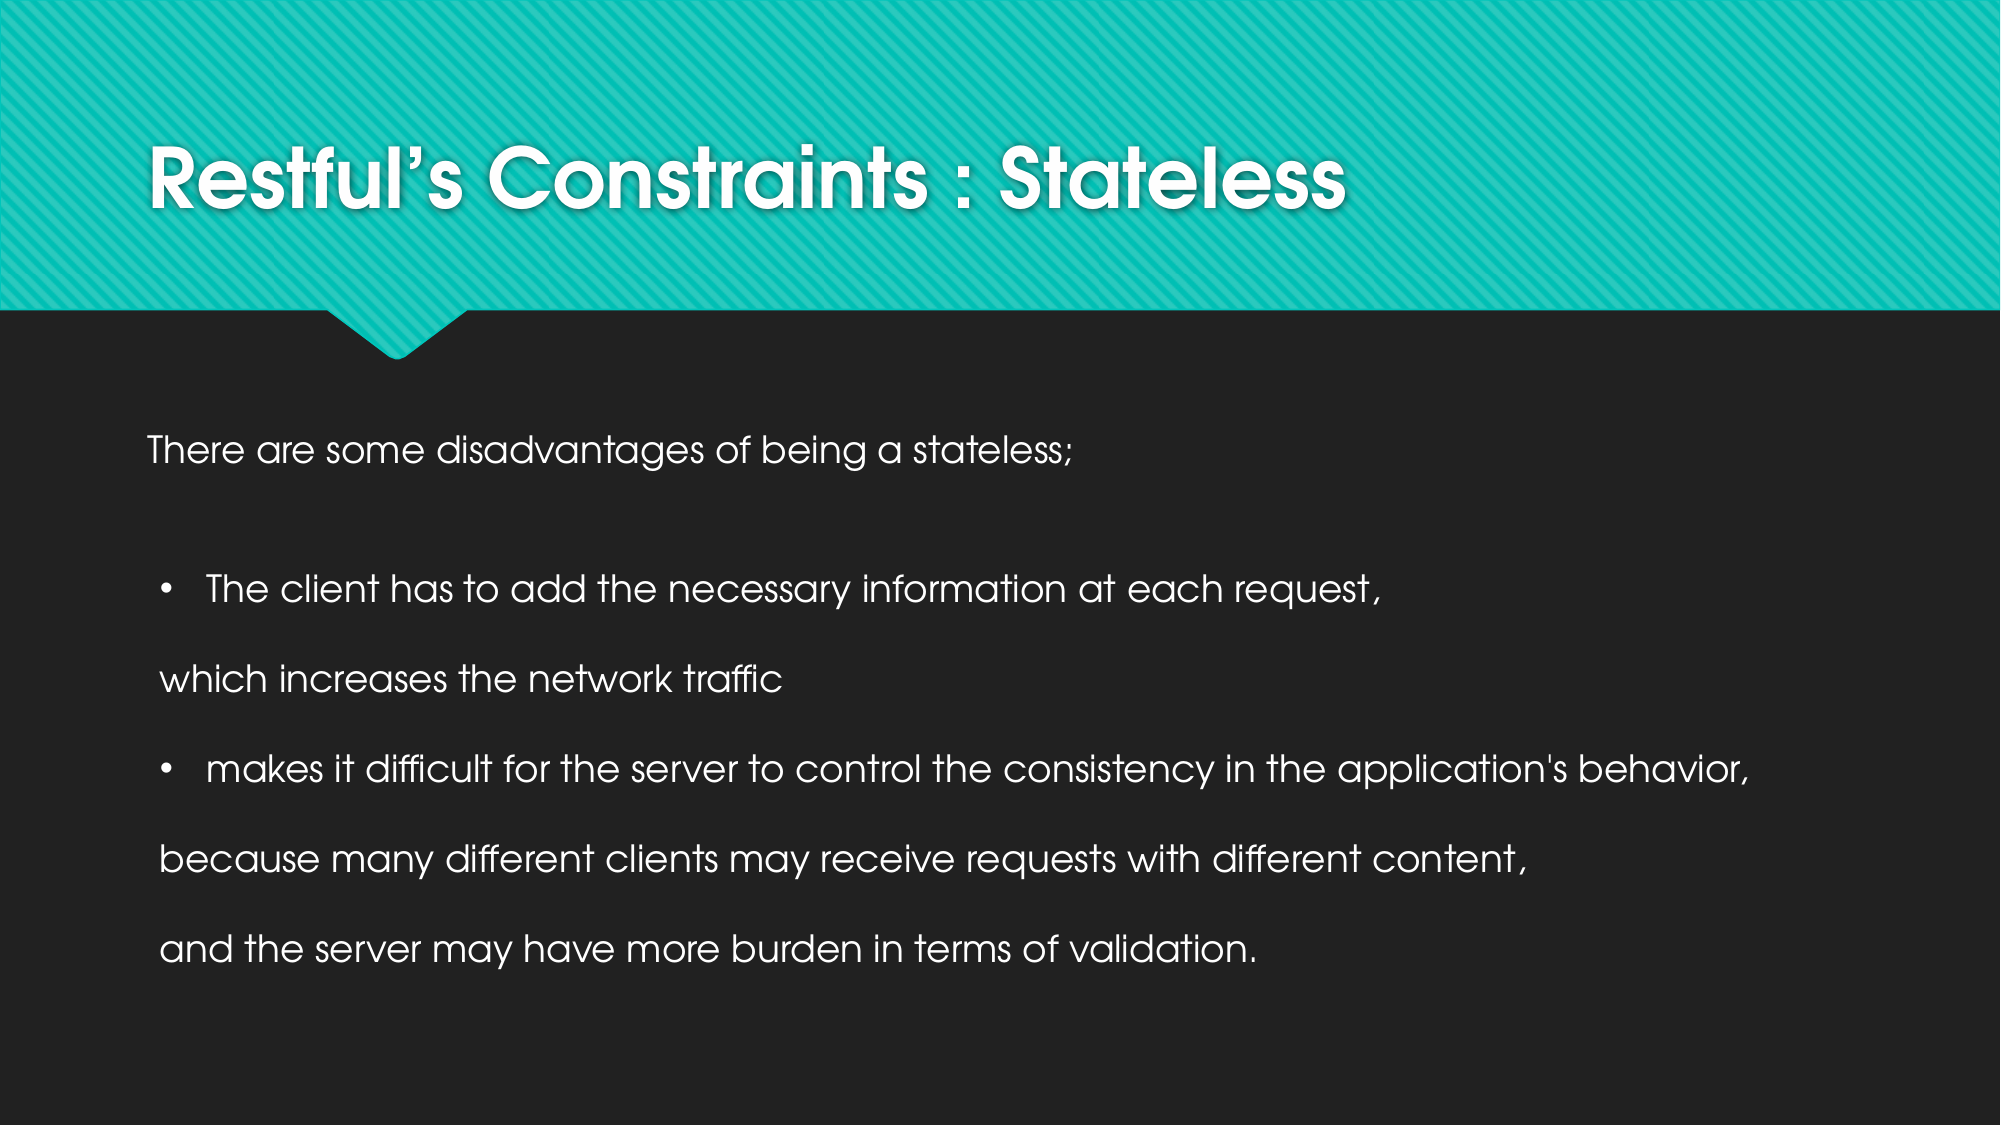

# Restful’s Constraints : Stateless
There are some disadvantages of being a stateless;
The client has to add the necessary information at each request,
which increases the network traffic
makes it difficult for the server to control the consistency in the application's behavior,
because many different clients may receive requests with different content,
and the server may have more burden in terms of validation.